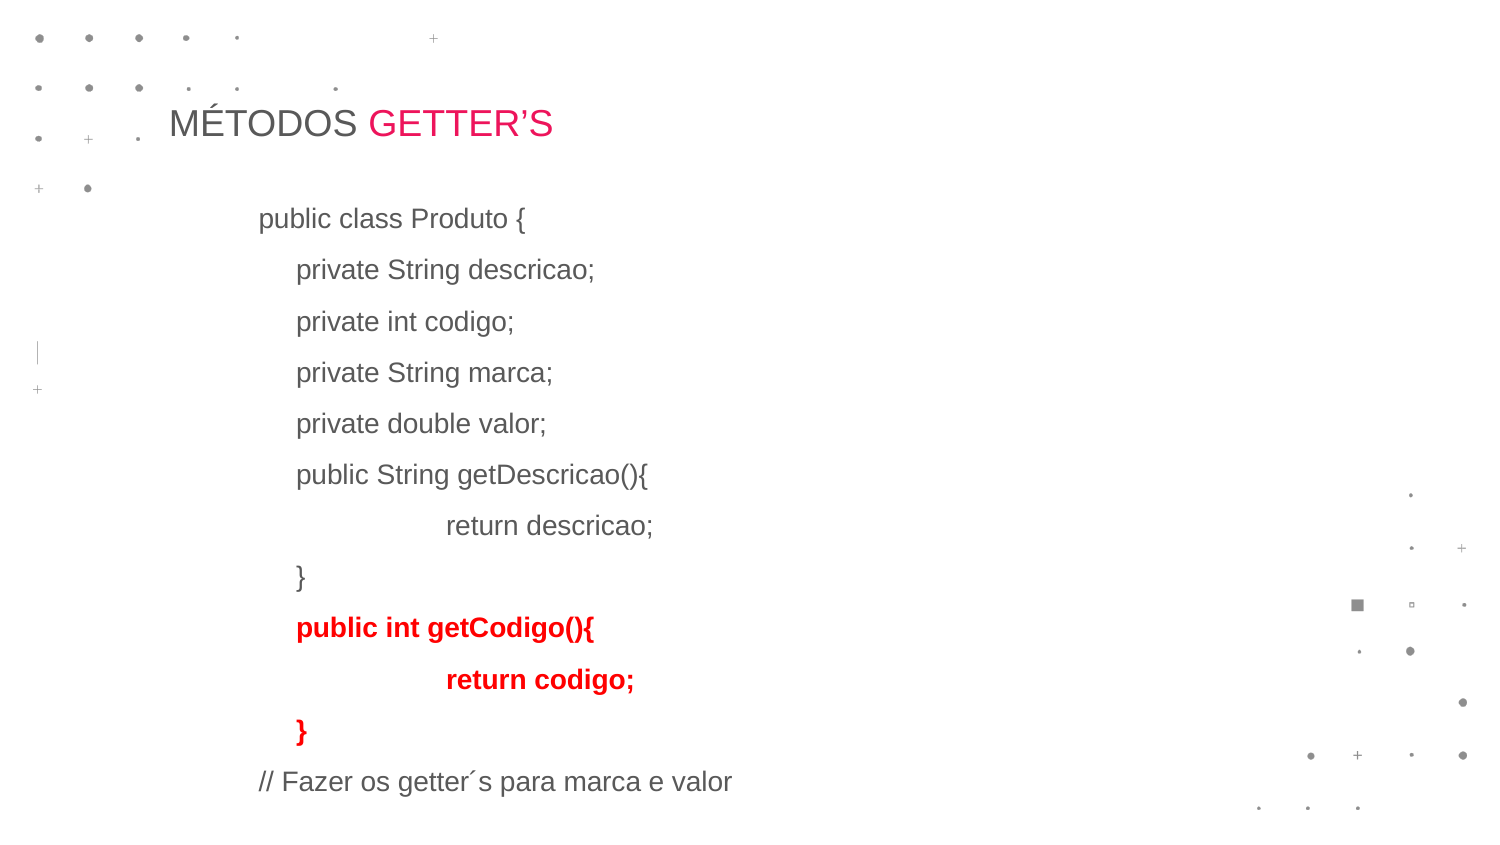

MÉTODOS GETTER’S
public class Produto {
	private String descricao;
	private int codigo;
	private String marca;
	private double valor;
	public String getDescricao(){
		return descricao;
	}
	public int getCodigo(){
		return codigo;
	}
// Fazer os getter´s para marca e valor